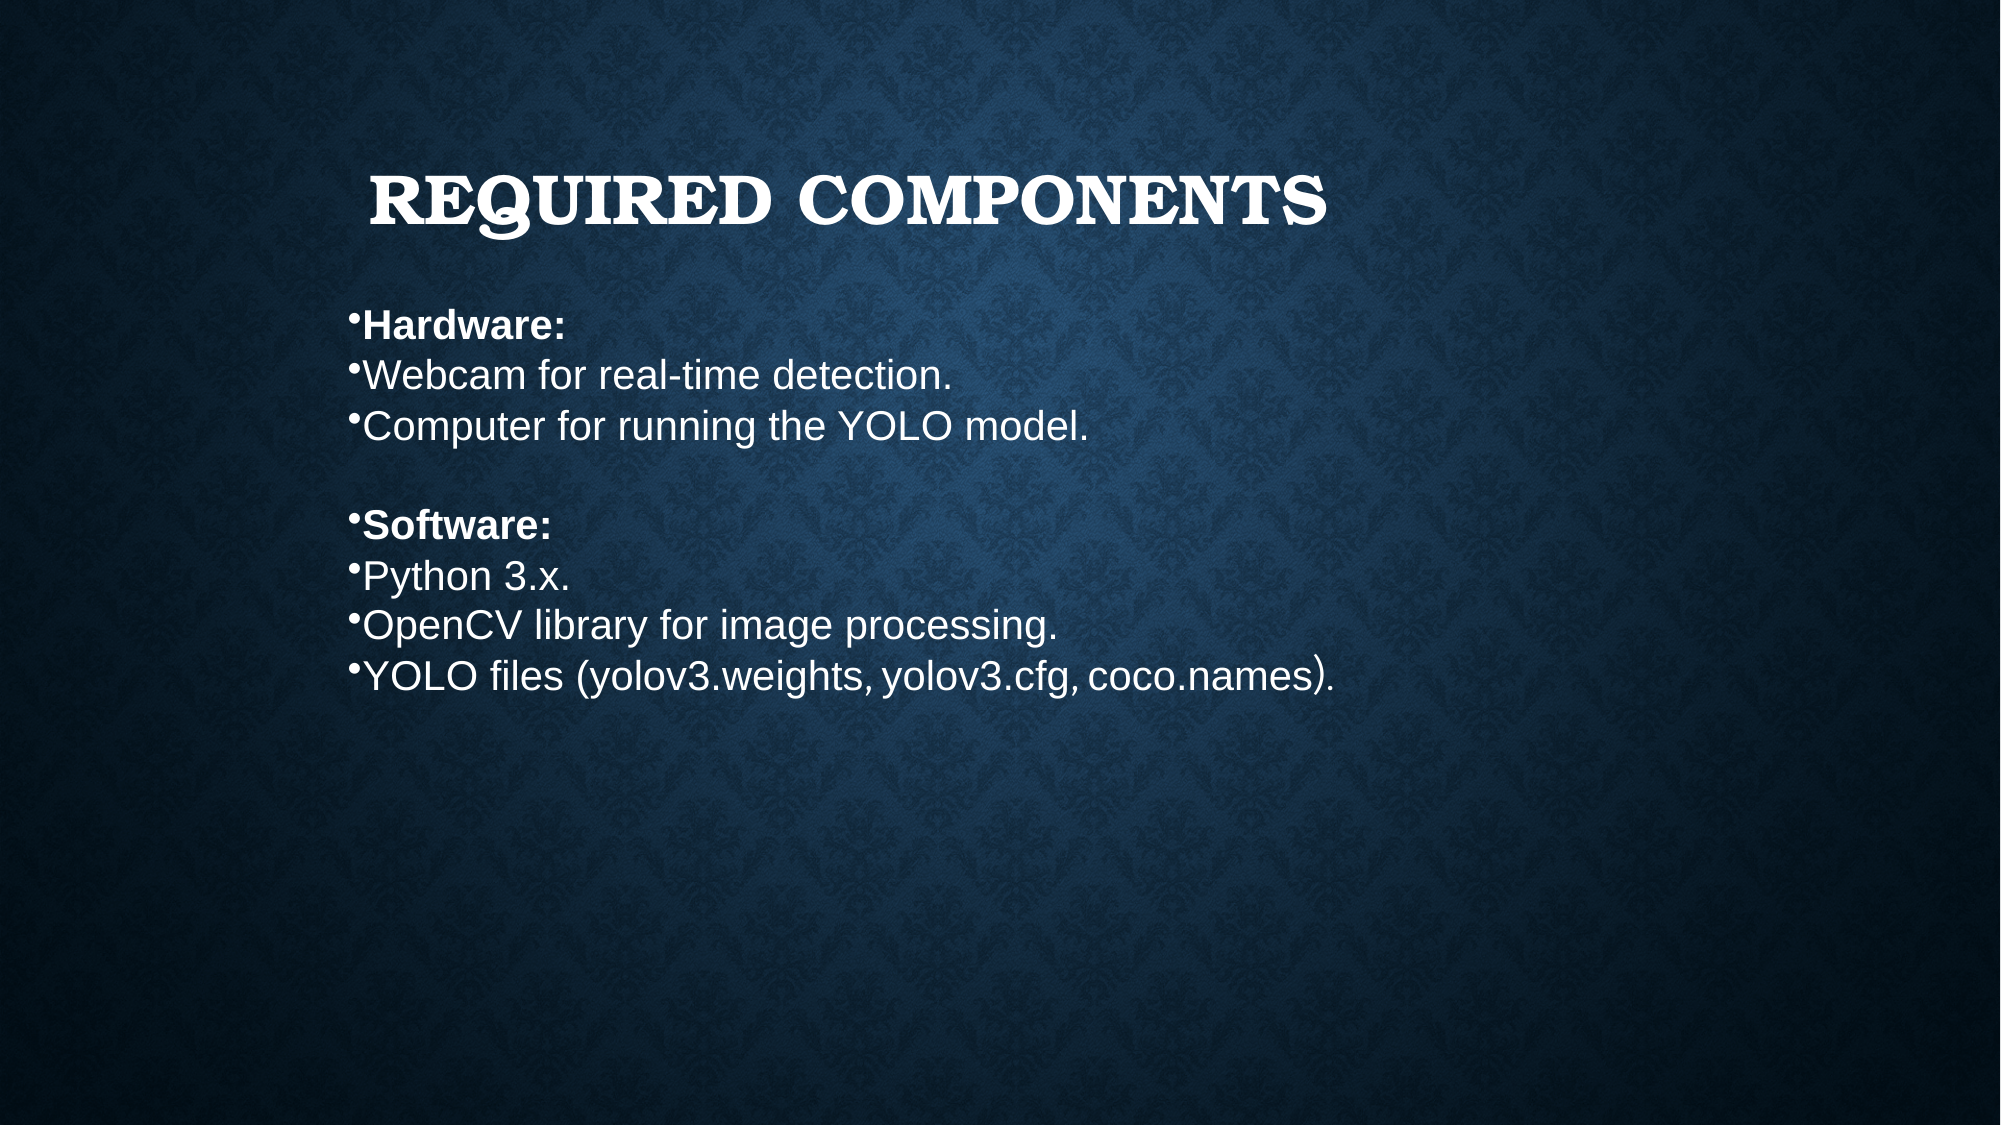

# Required Components
Hardware:
Webcam for real-time detection.
Computer for running the YOLO model.

Software:
Python 3.x.
OpenCV library for image processing.
YOLO files (yolov3.weights, yolov3.cfg, coco.names).